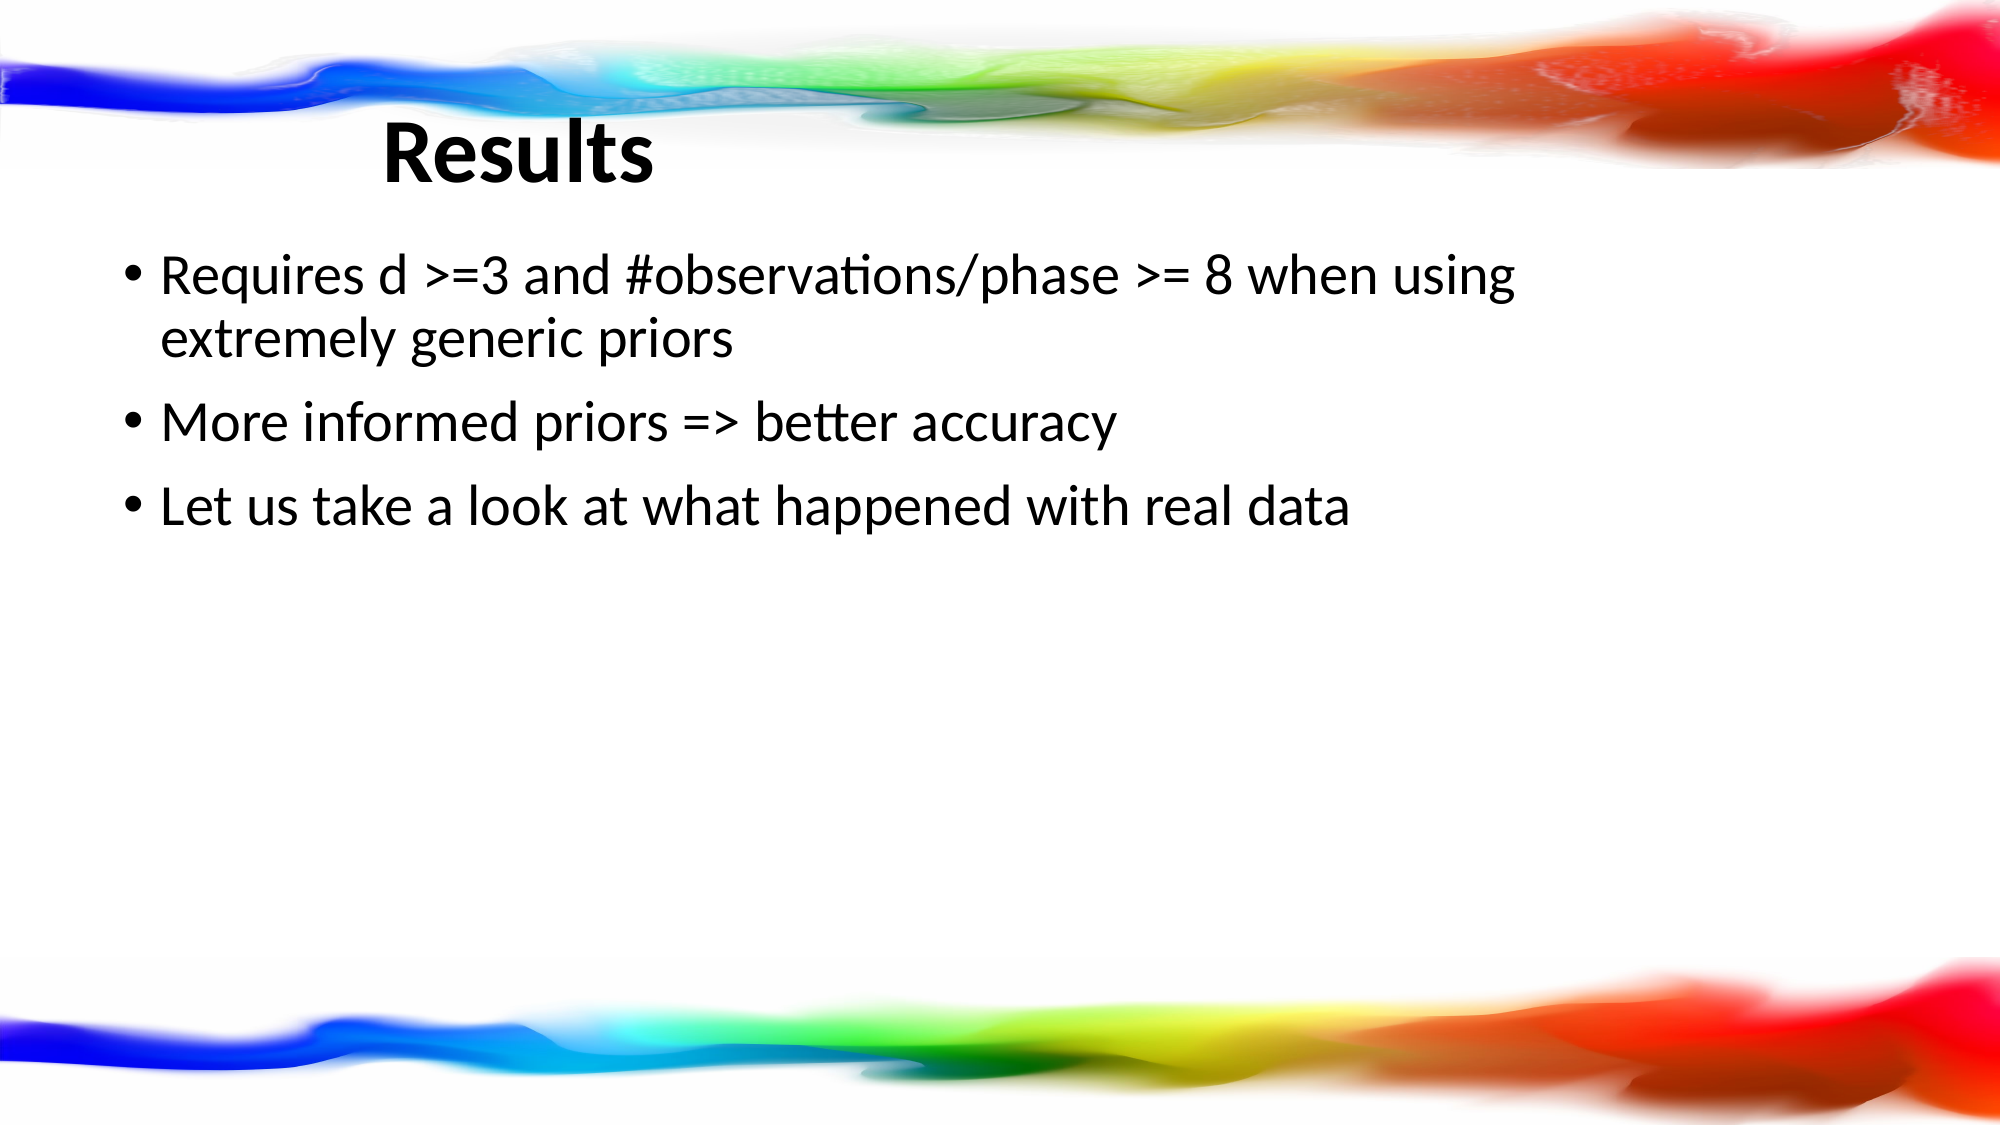

# Results
Requires d >=3 and #observations/phase >= 8 when using extremely generic priors
More informed priors => better accuracy
Let us take a look at what happened with real data